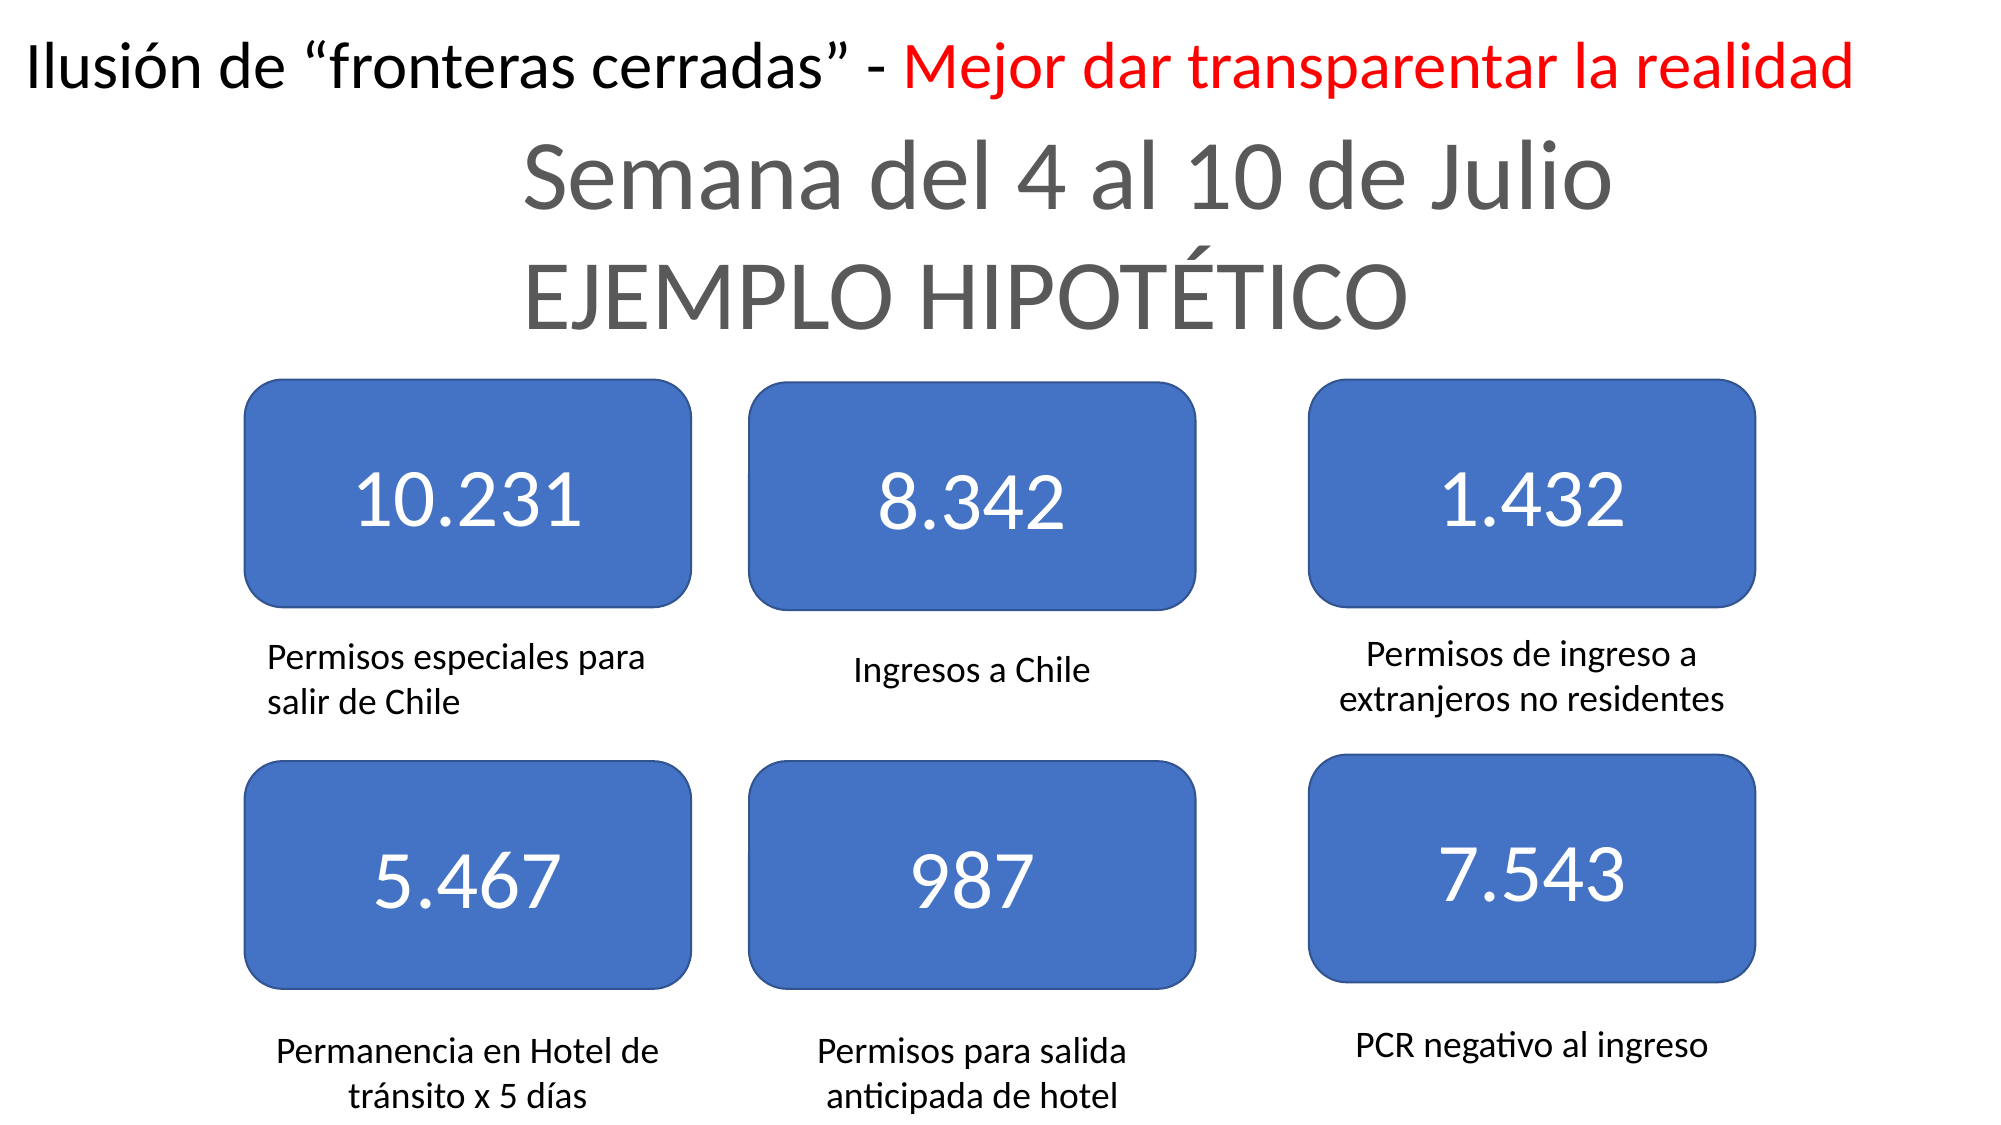

# Ilusión de “fronteras cerradas” - Mejor dar transparentar la realidad
Semana del 4 al 10 de Julio
EJEMPLO HIPOTÉTICO
10.231
1.432
8.342
Permisos de ingreso a extranjeros no residentes
Permisos especiales para salir de Chile
Ingresos a Chile
7.543
5.467
987
PCR negativo al ingreso
Permanencia en Hotel de tránsito x 5 días
Permisos para salida anticipada de hotel